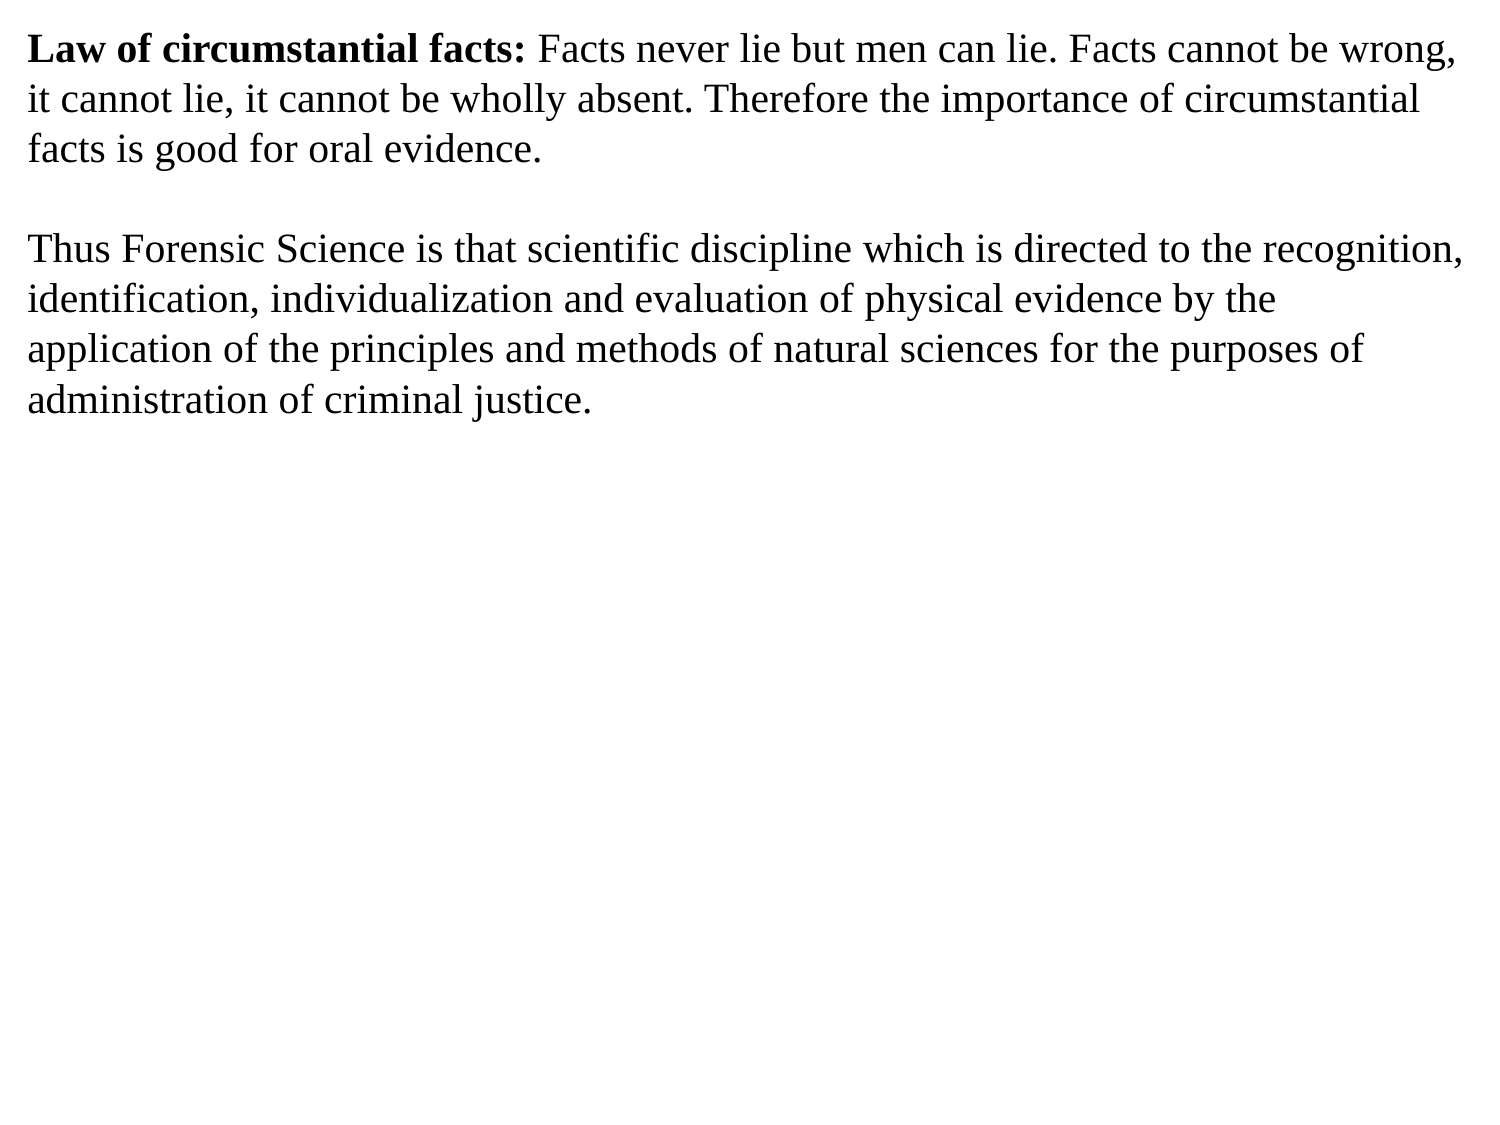

Law of circumstantial facts: Facts never lie but men can lie. Facts cannot be wrong, it cannot lie, it cannot be wholly absent. Therefore the importance of circumstantial facts is good for oral evidence.
Thus Forensic Science is that scientific discipline which is directed to the recognition, identification, individualization and evaluation of physical evidence by the application of the principles and methods of natural sciences for the purposes of administration of criminal justice.